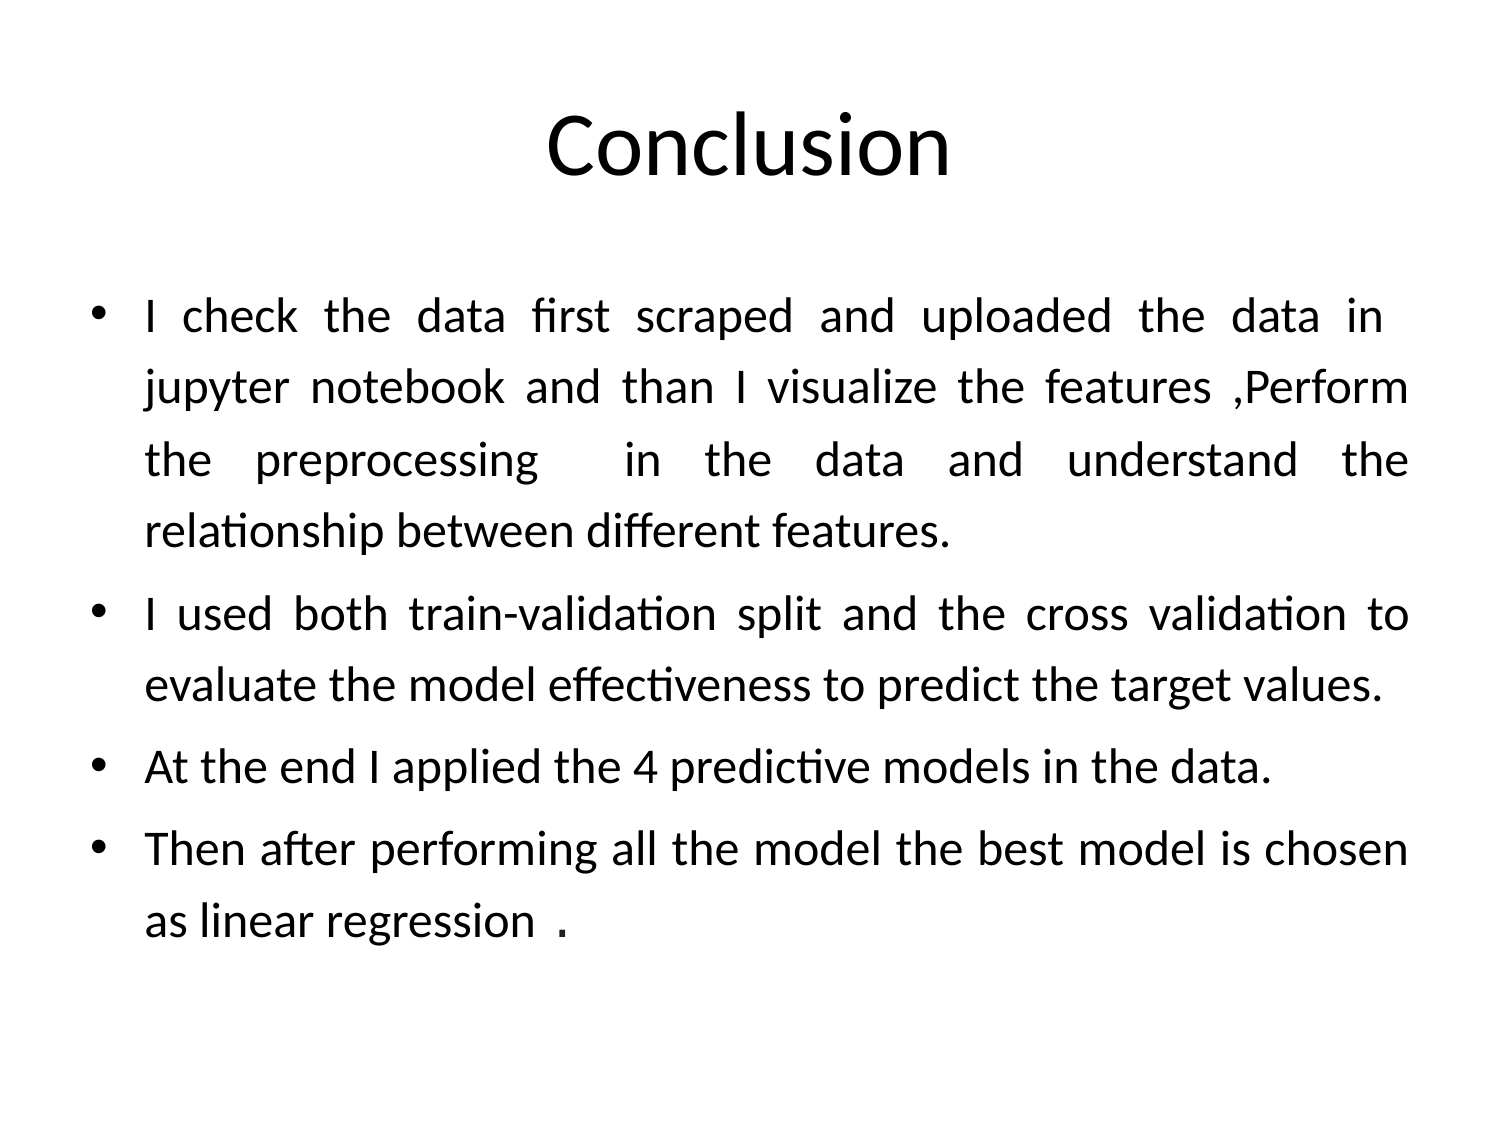

# Conclusion
I check the data first scraped and uploaded the data in  jupyter notebook and than I visualize the features ,Perform the preprocessing  in the data and understand the relationship between different features.
I used both train-validation split and the cross validation to evaluate the model effectiveness to predict the target values.
At the end I applied the 4 predictive models in the data.
Then after performing all the model the best model is chosen as linear regression .